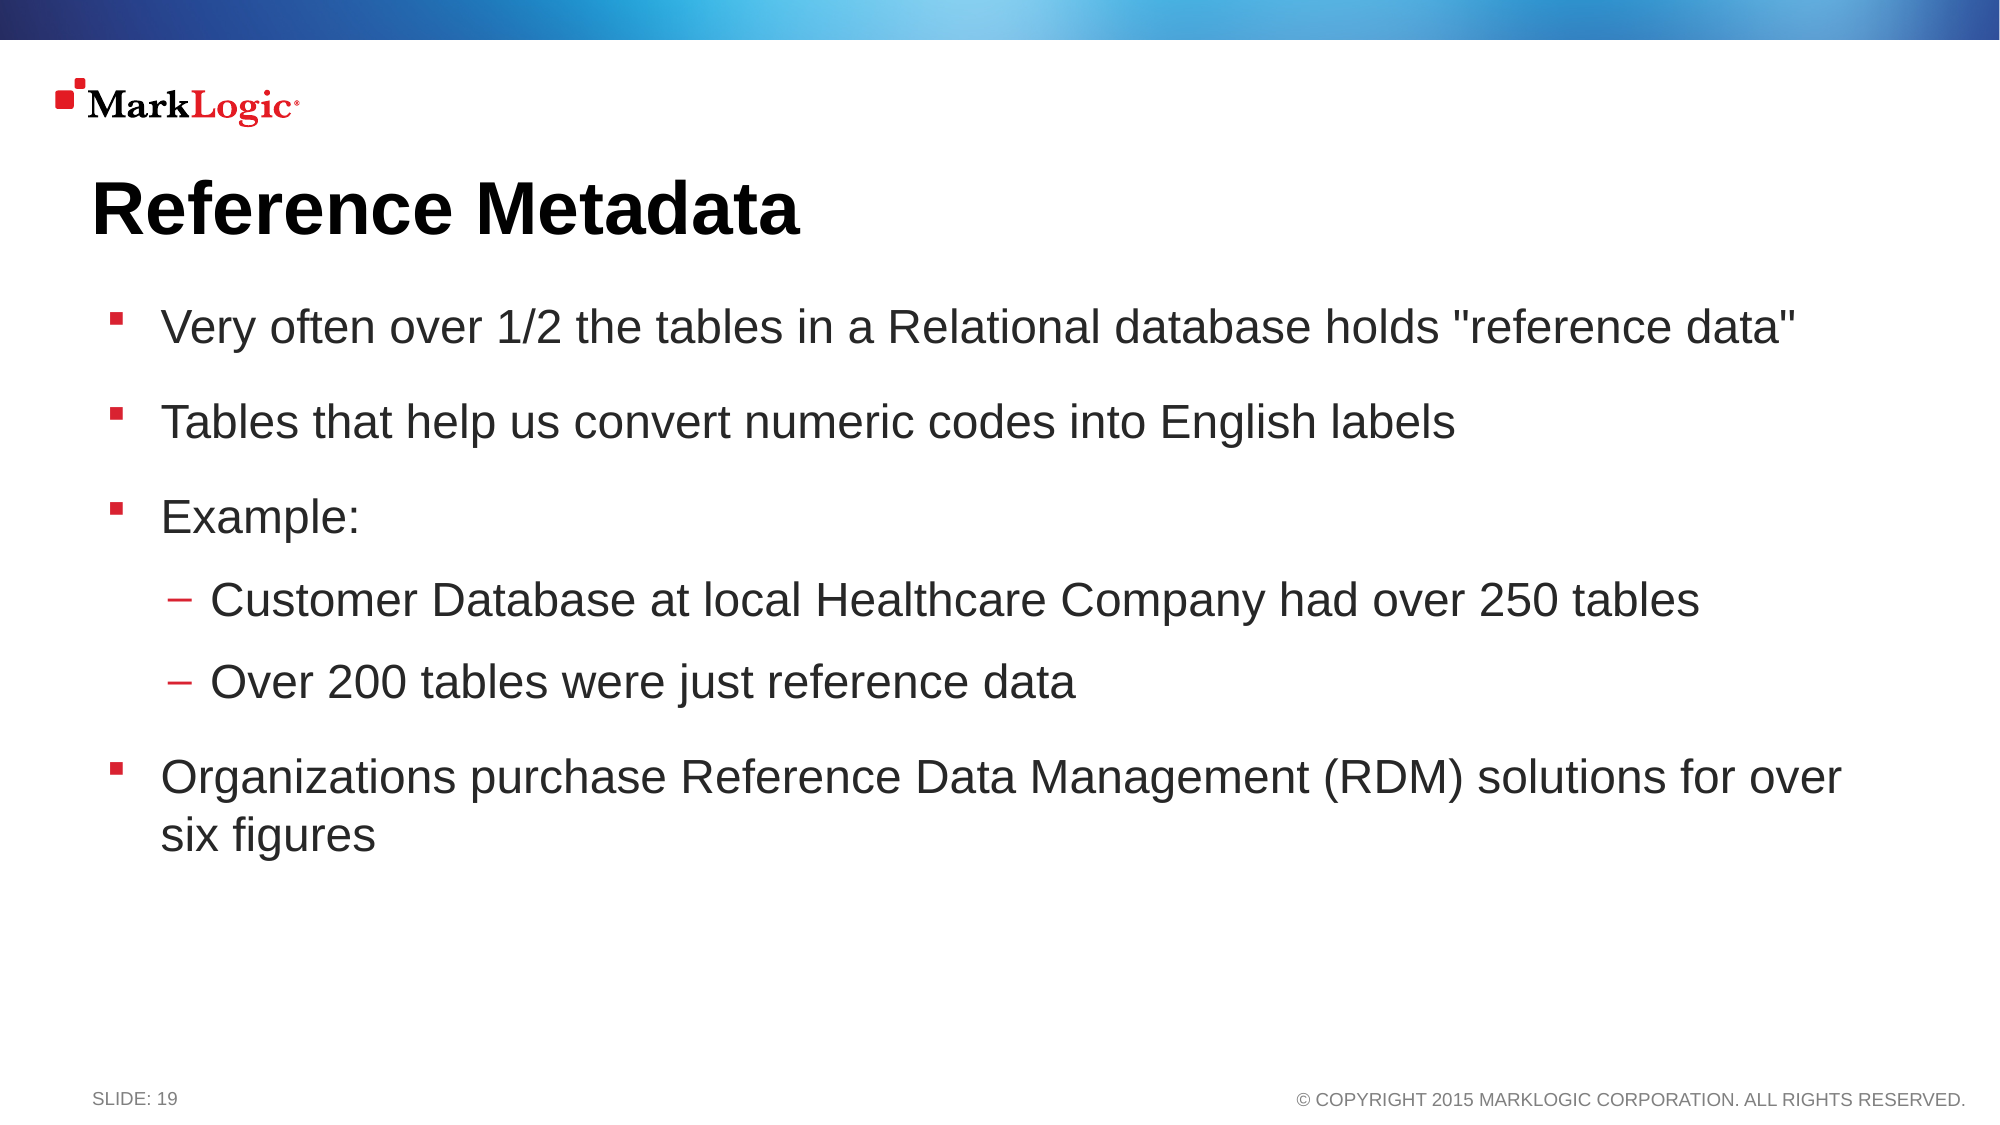

# Reference Metadata
Very often over 1/2 the tables in a Relational database holds "reference data"
Tables that help us convert numeric codes into English labels
Example:
Customer Database at local Healthcare Company had over 250 tables
Over 200 tables were just reference data
Organizations purchase Reference Data Management (RDM) solutions for over six figures